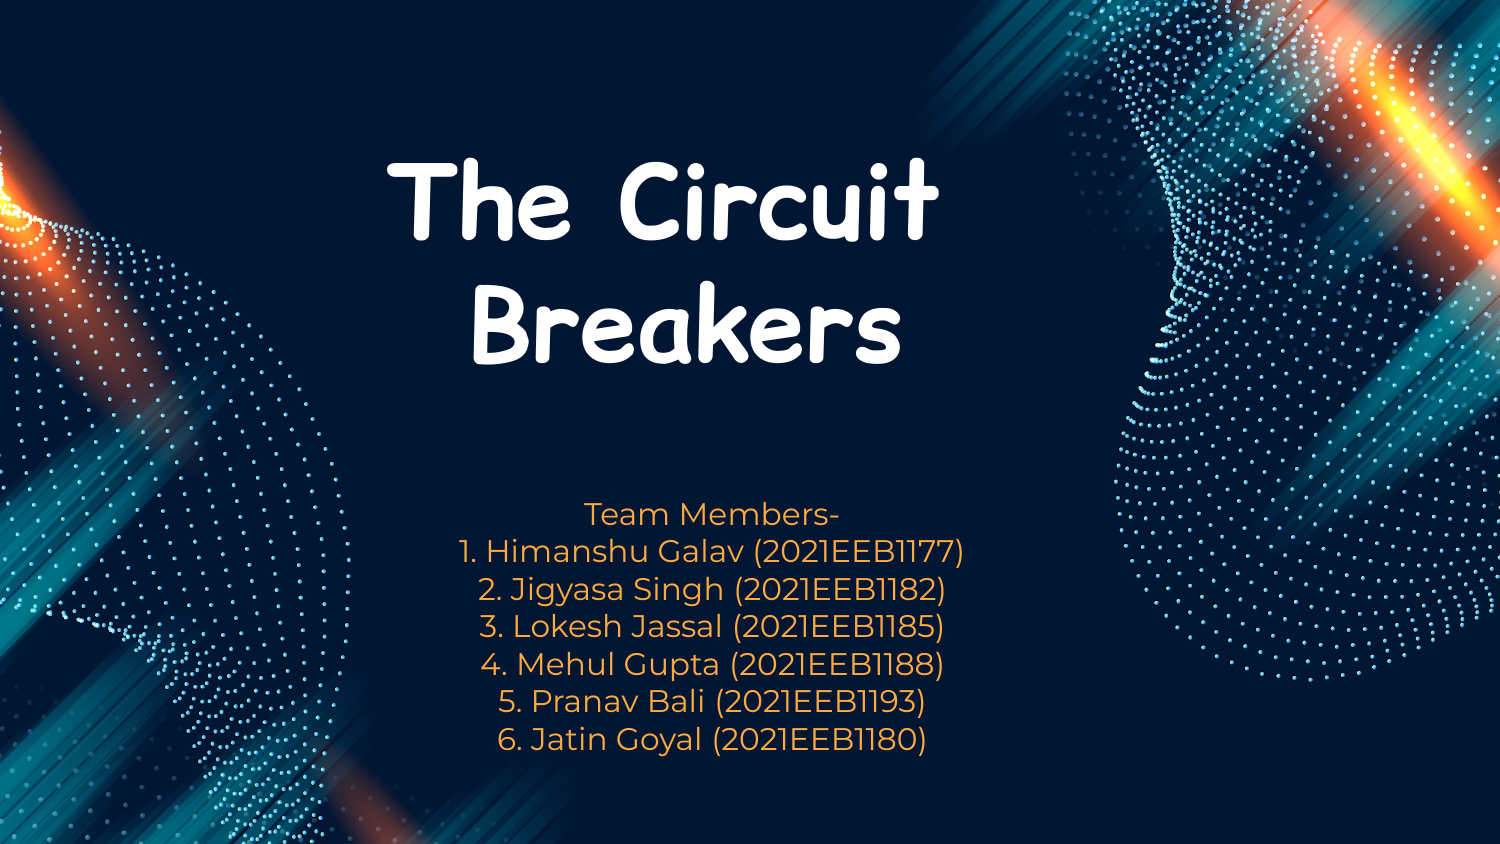

# The Circuit
Breakers
Team Members-
1. Himanshu Galav (2021EEB1177)
2. Jigyasa Singh (2021EEB1182)
3. Lokesh Jassal (2021EEB1185)
4. Mehul Gupta (2021EEB1188)
5. Pranav Bali (2021EEB1193)
6. Jatin Goyal (2021EEB1180)